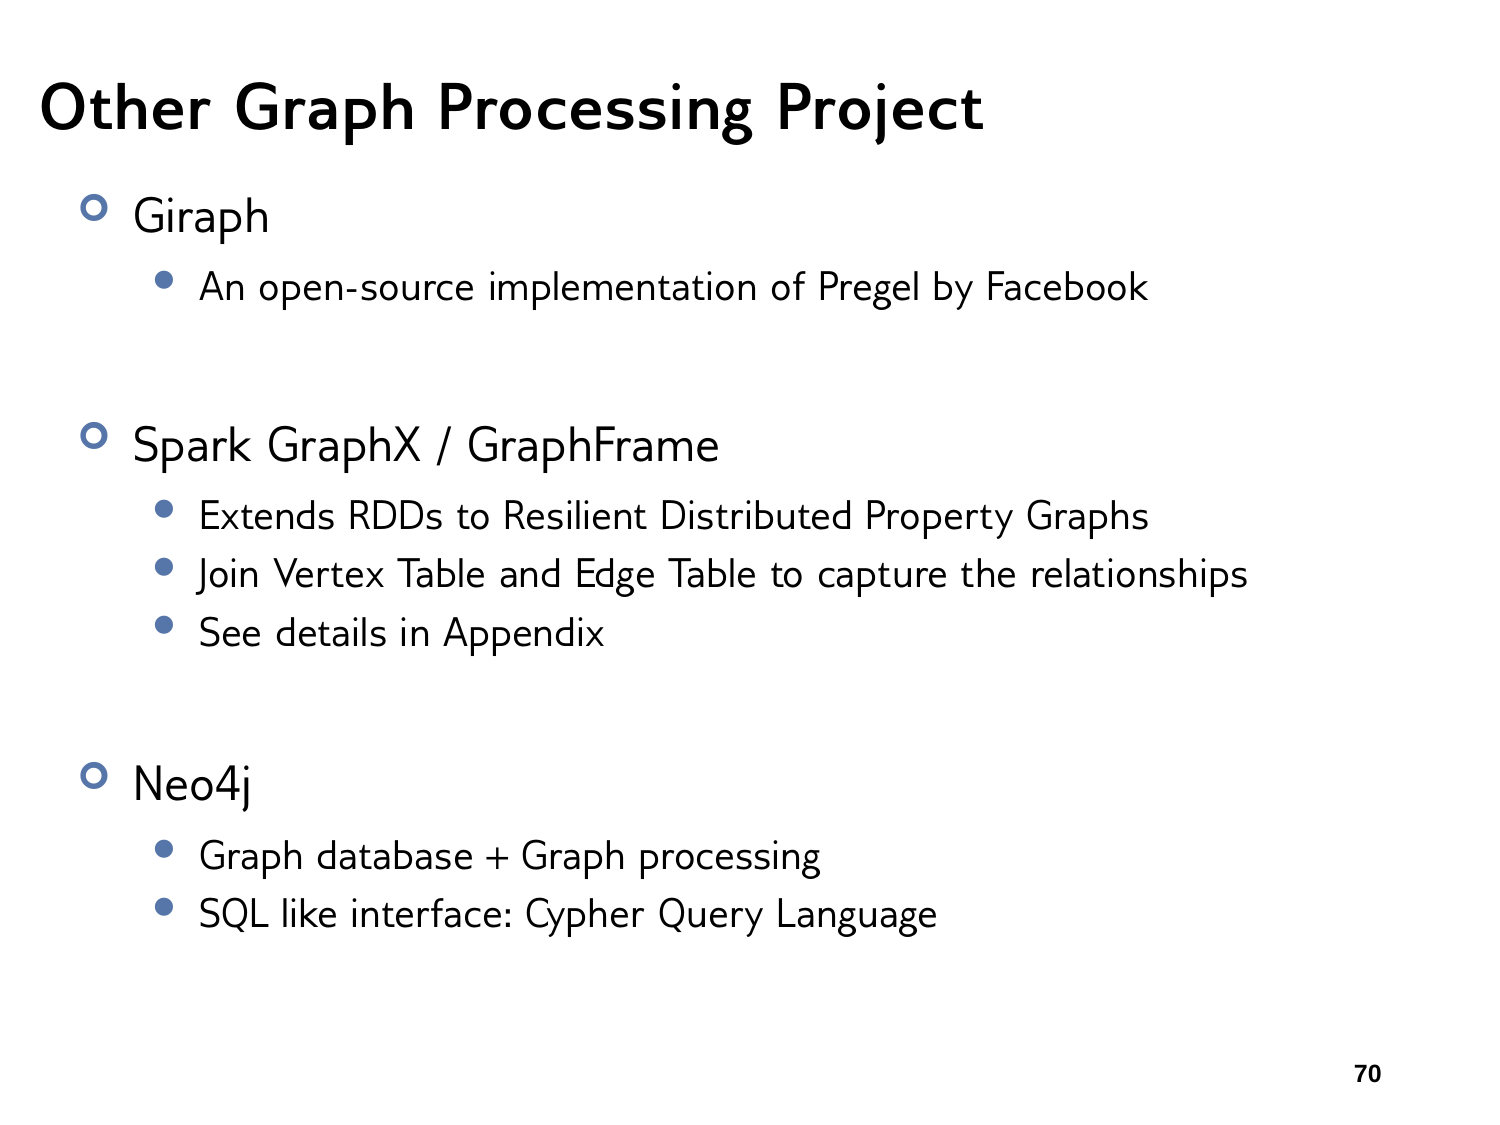

# Other Graph Processing Project
Giraph
An open-source implementation of Pregel by Facebook

Spark GraphX / GraphFrame
Extends RDDs to Resilient Distributed Property Graphs
Join Vertex Table and Edge Table to capture the relationships
See details in Appendix

Neo4j
Graph database + Graph processing
SQL like interface: Cypher Query Language

70